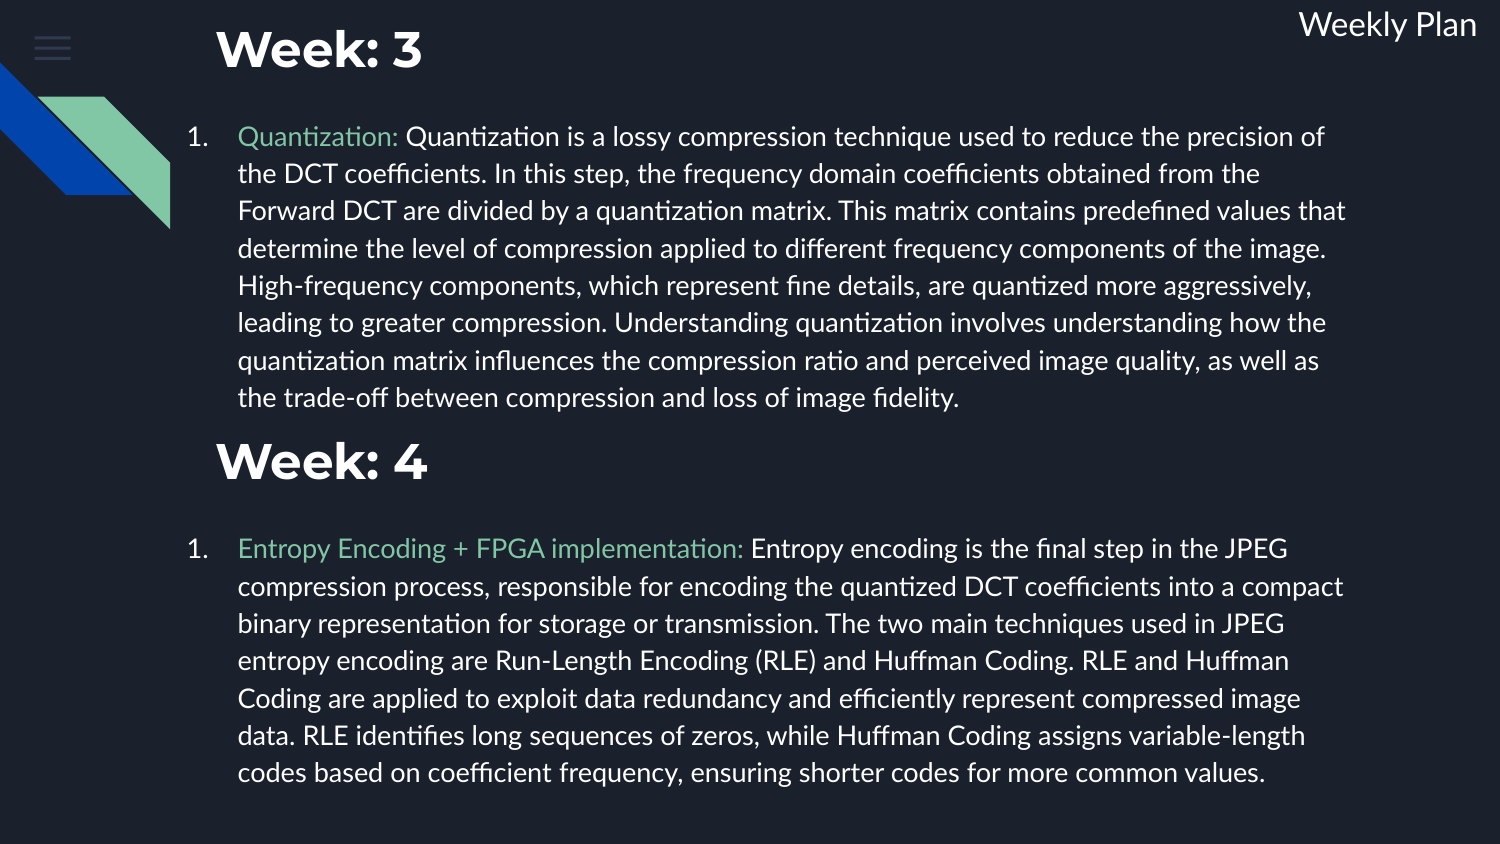

Weekly Plan
# Week: 3
Quantization: Quantization is a lossy compression technique used to reduce the precision of the DCT coefficients. In this step, the frequency domain coefficients obtained from the Forward DCT are divided by a quantization matrix. This matrix contains predefined values that determine the level of compression applied to different frequency components of the image. High-frequency components, which represent fine details, are quantized more aggressively, leading to greater compression. Understanding quantization involves understanding how the quantization matrix influences the compression ratio and perceived image quality, as well as the trade-off between compression and loss of image fidelity.

Week: 4
Entropy Encoding + FPGA implementation: Entropy encoding is the final step in the JPEG compression process, responsible for encoding the quantized DCT coefficients into a compact binary representation for storage or transmission. The two main techniques used in JPEG entropy encoding are Run-Length Encoding (RLE) and Huffman Coding. RLE and Huffman Coding are applied to exploit data redundancy and efficiently represent compressed image data. RLE identifies long sequences of zeros, while Huffman Coding assigns variable-length codes based on coefficient frequency, ensuring shorter codes for more common values.